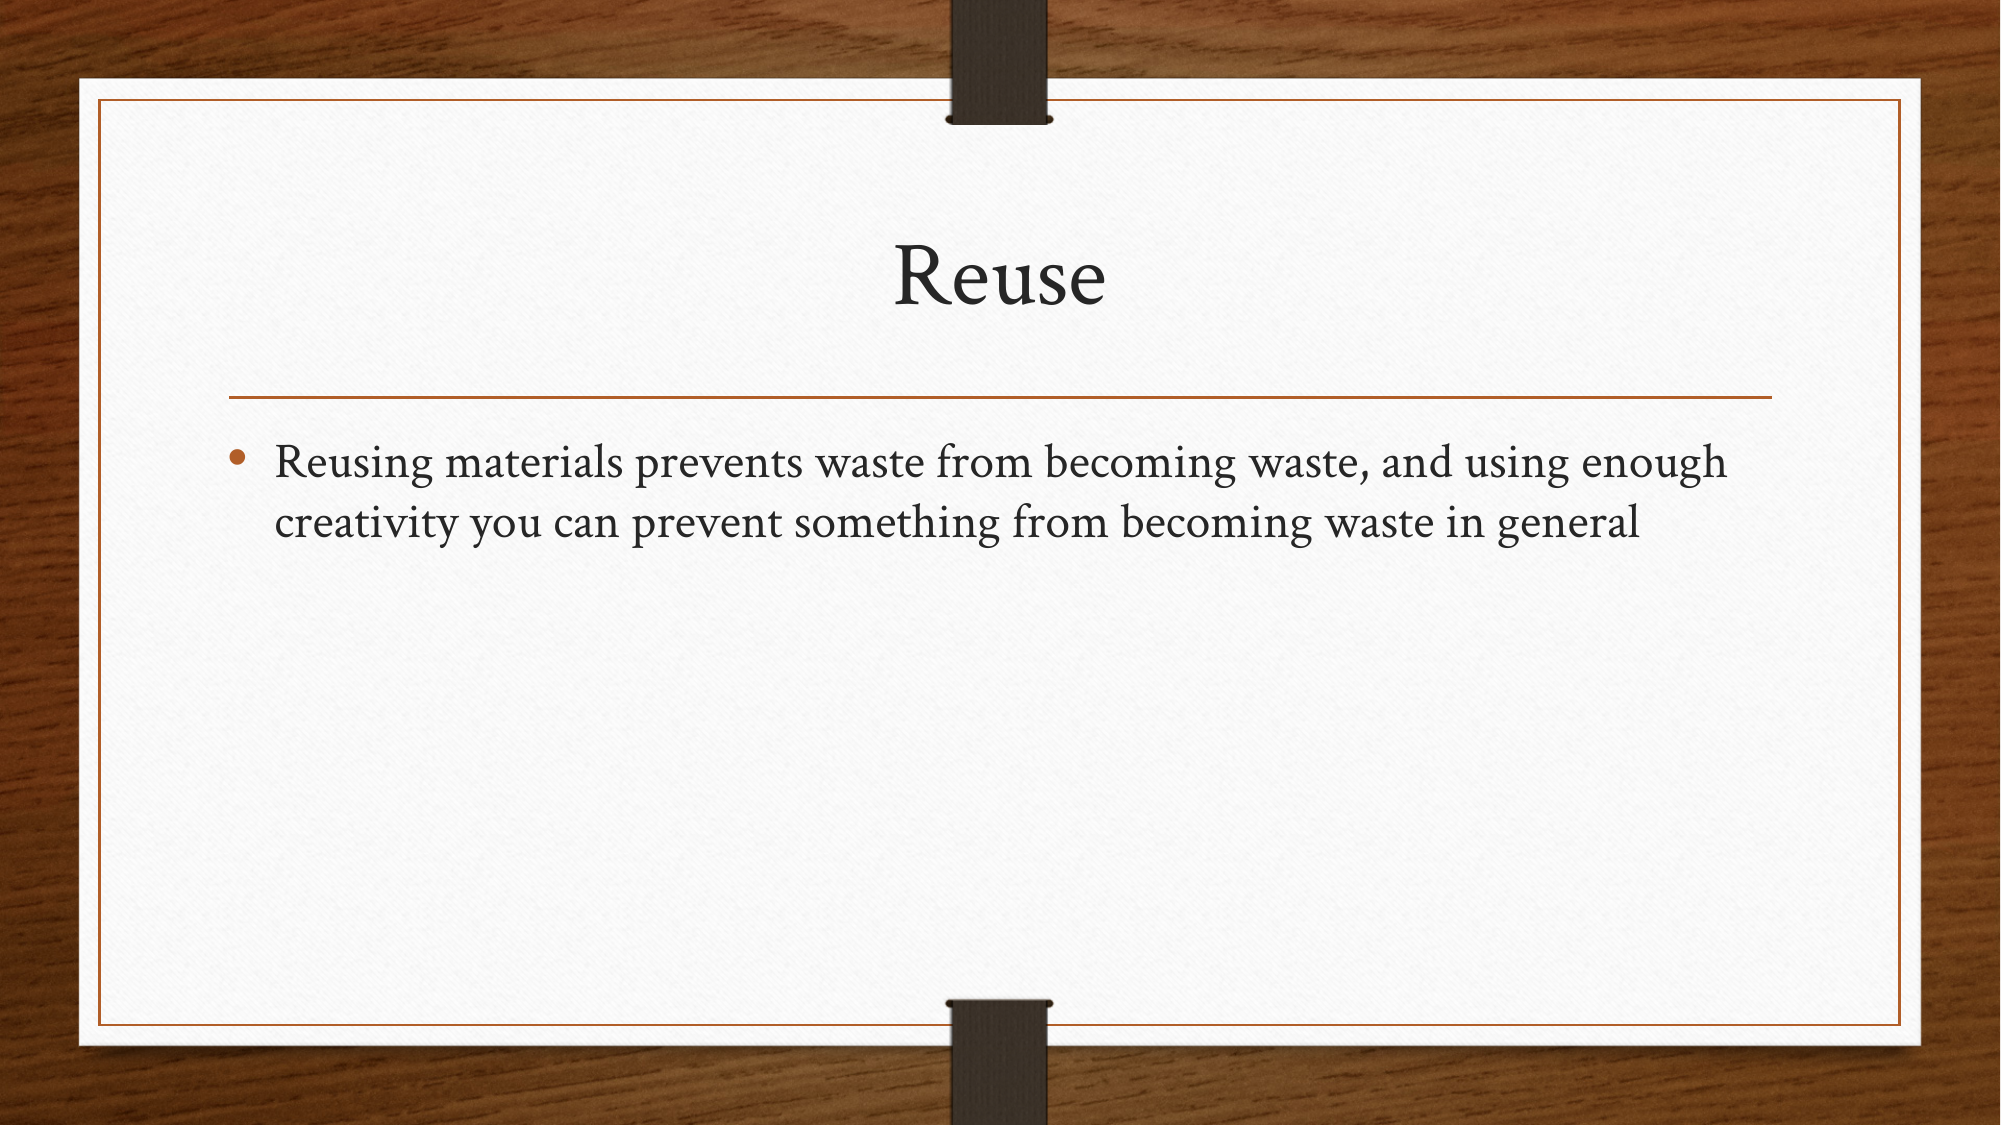

# Reuse
Reusing materials prevents waste from becoming waste, and using enough creativity you can prevent something from becoming waste in general